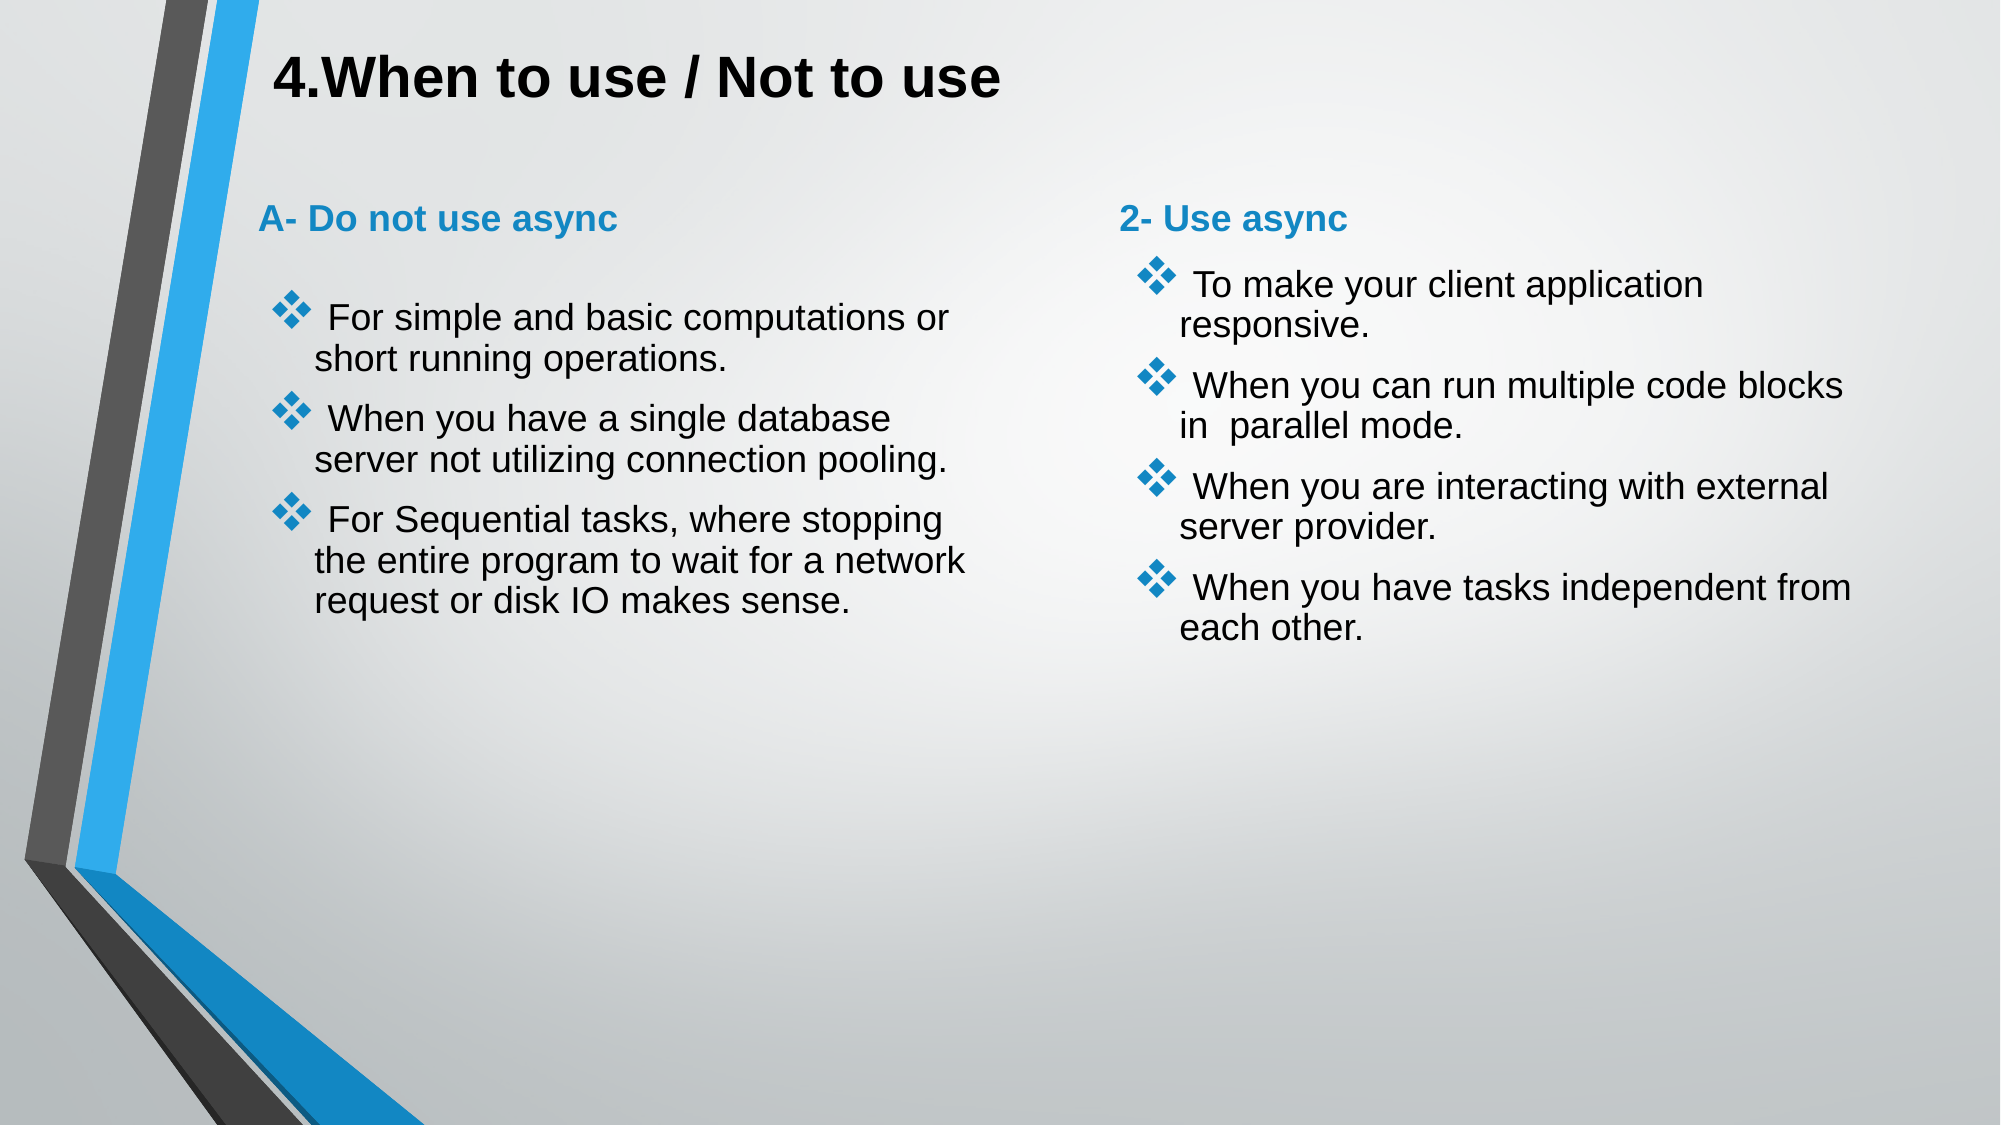

4.When to use / Not to use
A- Do not use async
2- Use async
 To make your client application responsive.
 When you can run multiple code blocks in  parallel mode.
 When you are interacting with external   server provider.
 When you have tasks independent from each other.
 For simple and basic computations or short running operations.
 When you have a single database server not utilizing connection pooling.
 For Sequential tasks, where stopping the entire program to wait for a network request or disk IO makes sense.